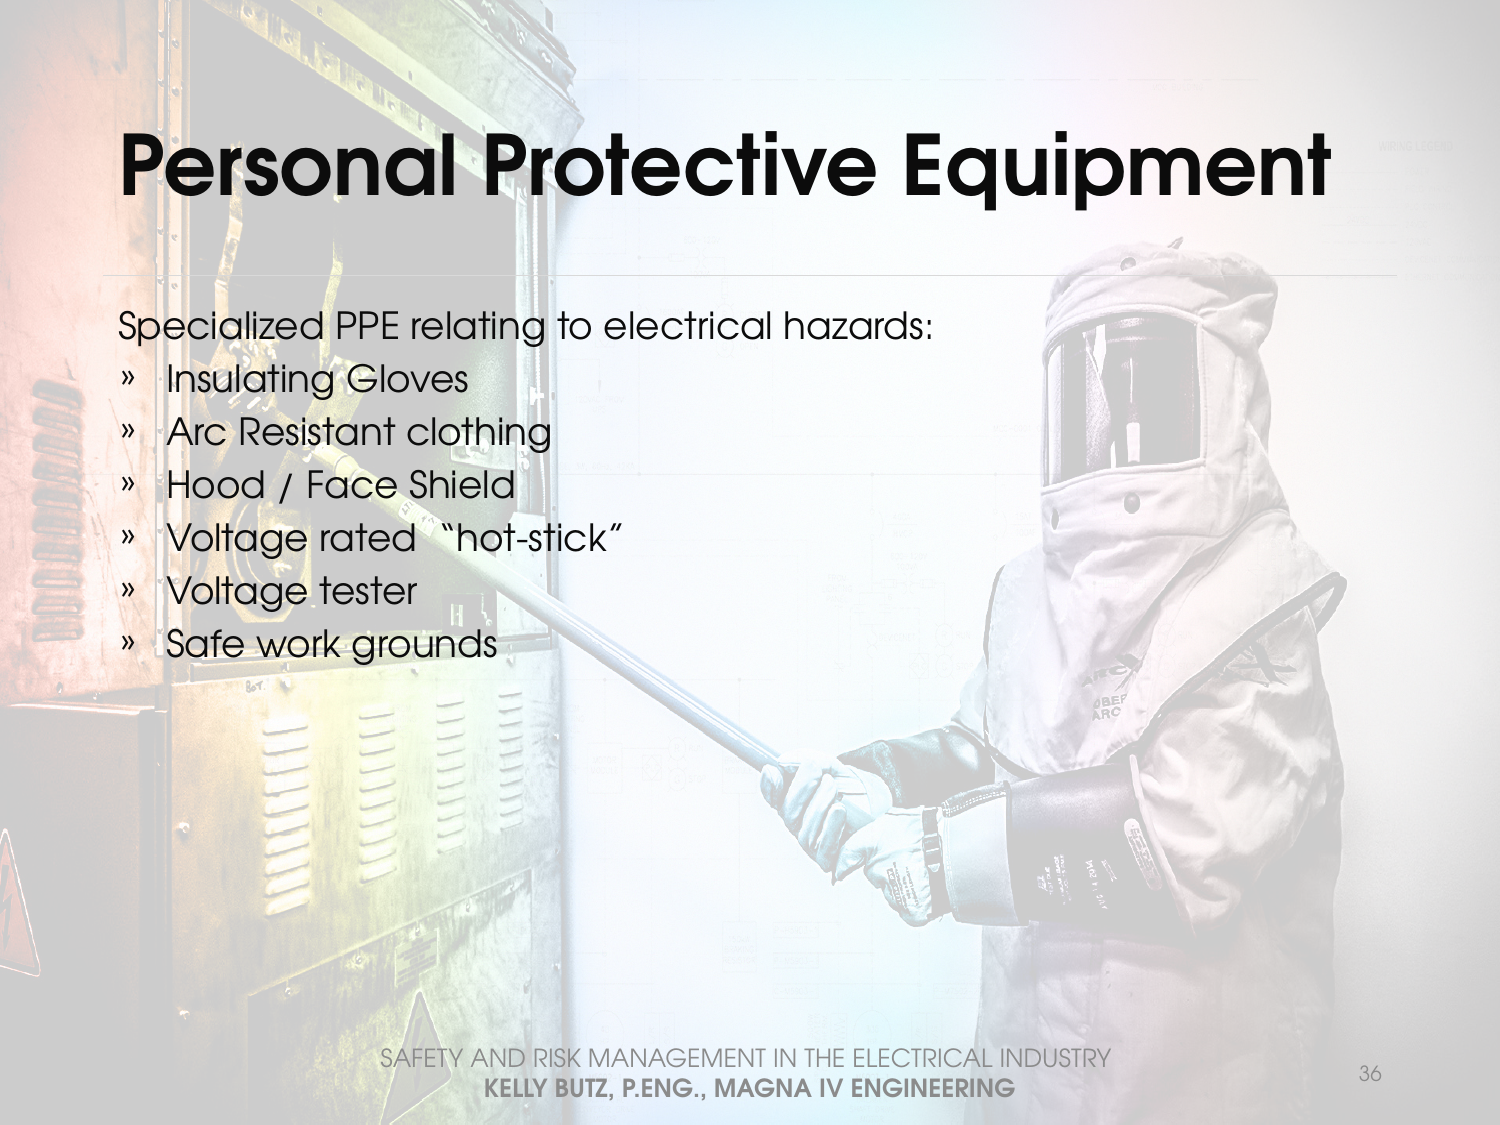

# Personal Protective Equipment
Specialized PPE relating to electrical hazards:
 Insulating Gloves
 Arc Resistant clothing
 Hood / Face Shield
 Voltage rated  “hot-stick”
 Voltage tester
 Safe work grounds

SAFETY AND RISK MANAGEMENT IN THE ELECTRICAL INDUSTRY
KELLY BUTZ, P.ENG., MAGNA IV ENGINEERING
36